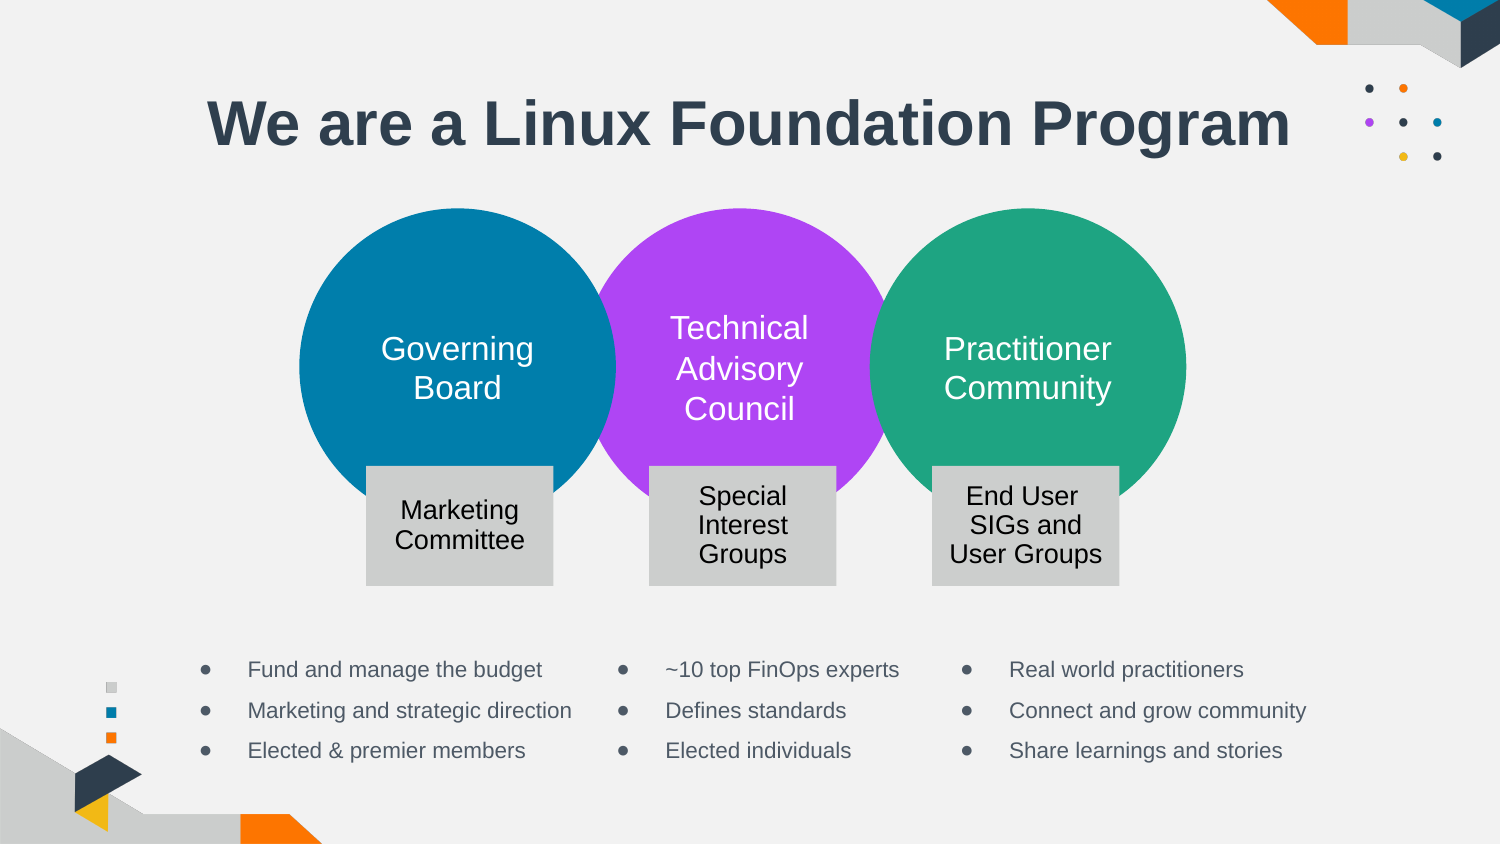

# We are a Linux Foundation Program
Governing Board
Technical Advisory Council
Practitioner Community
Marketing Committee
Special Interest Groups
End User
SIGs and
User Groups
Fund and manage the budget
Marketing and strategic direction
Elected & premier members
~10 top FinOps experts
Defines standards
Elected individuals
Real world practitioners
Connect and grow community
Share learnings and stories